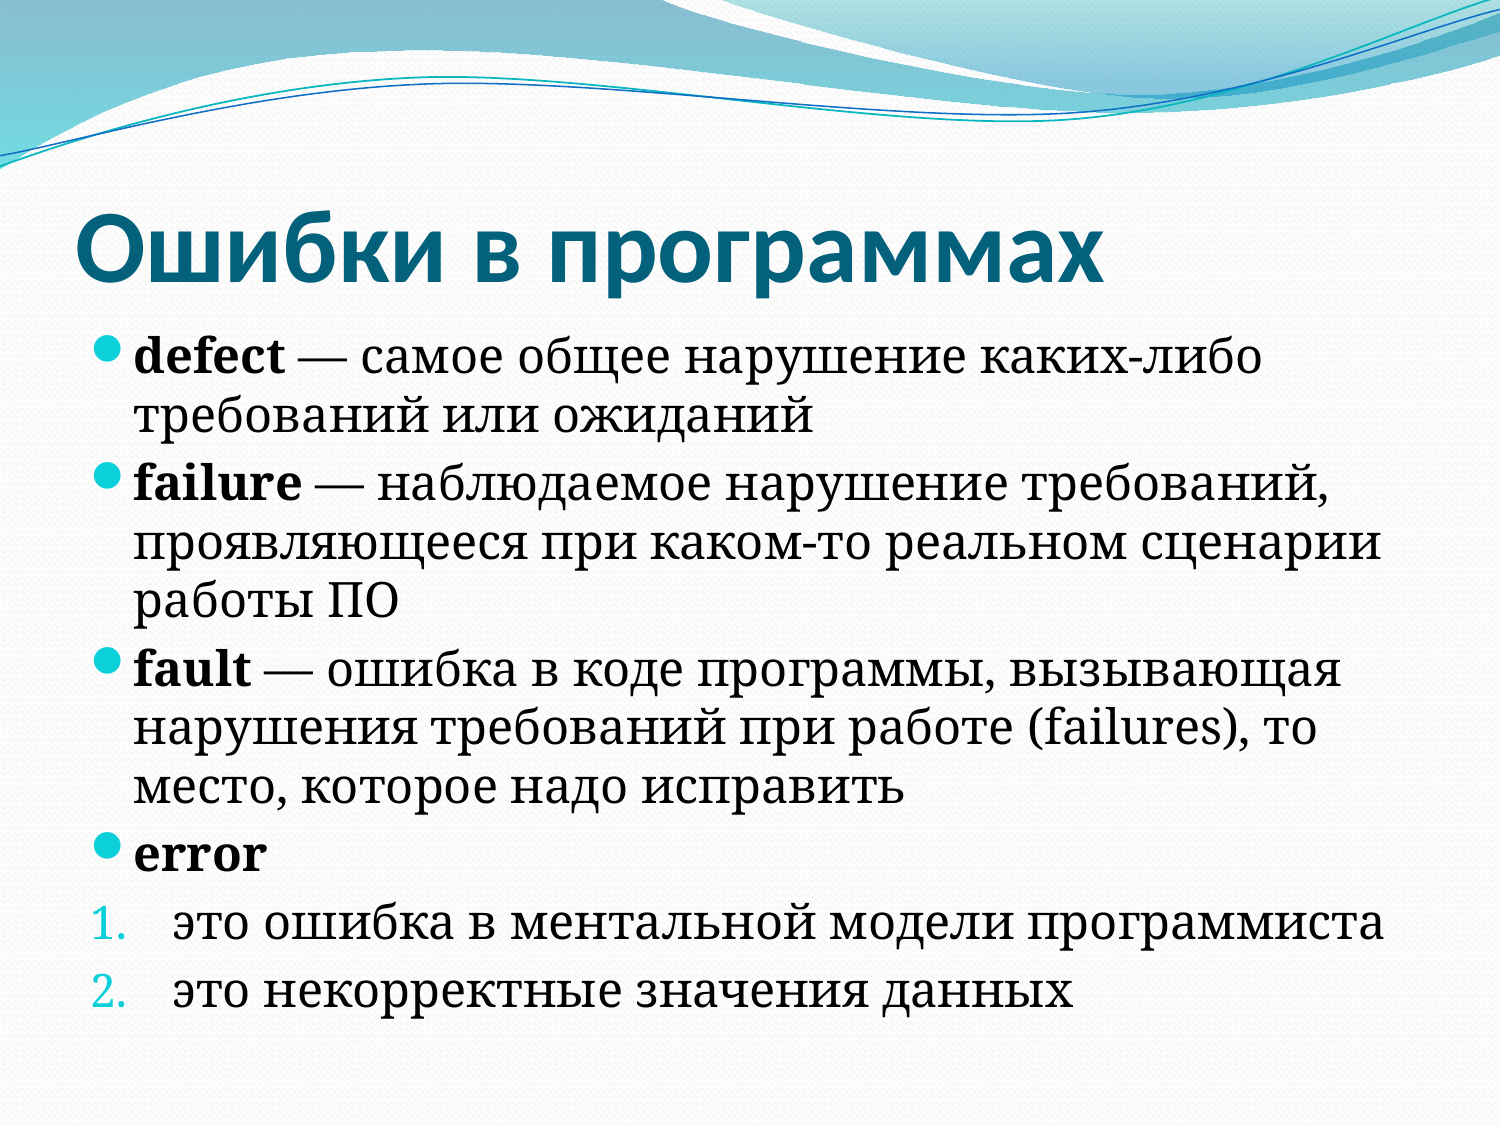

# Ошибки в программах
defect — самое общее нарушение каких-либо требований или ожиданий
failure — наблюдаемое нарушение требований, проявляющееся при каком-то реальном сценарии работы ПО
fault — ошибка в коде программы, вызывающая нарушения требований при работе (failures), то место, которое надо исправить
error
это ошибка в ментальной модели программиста
это некорректные значения данных